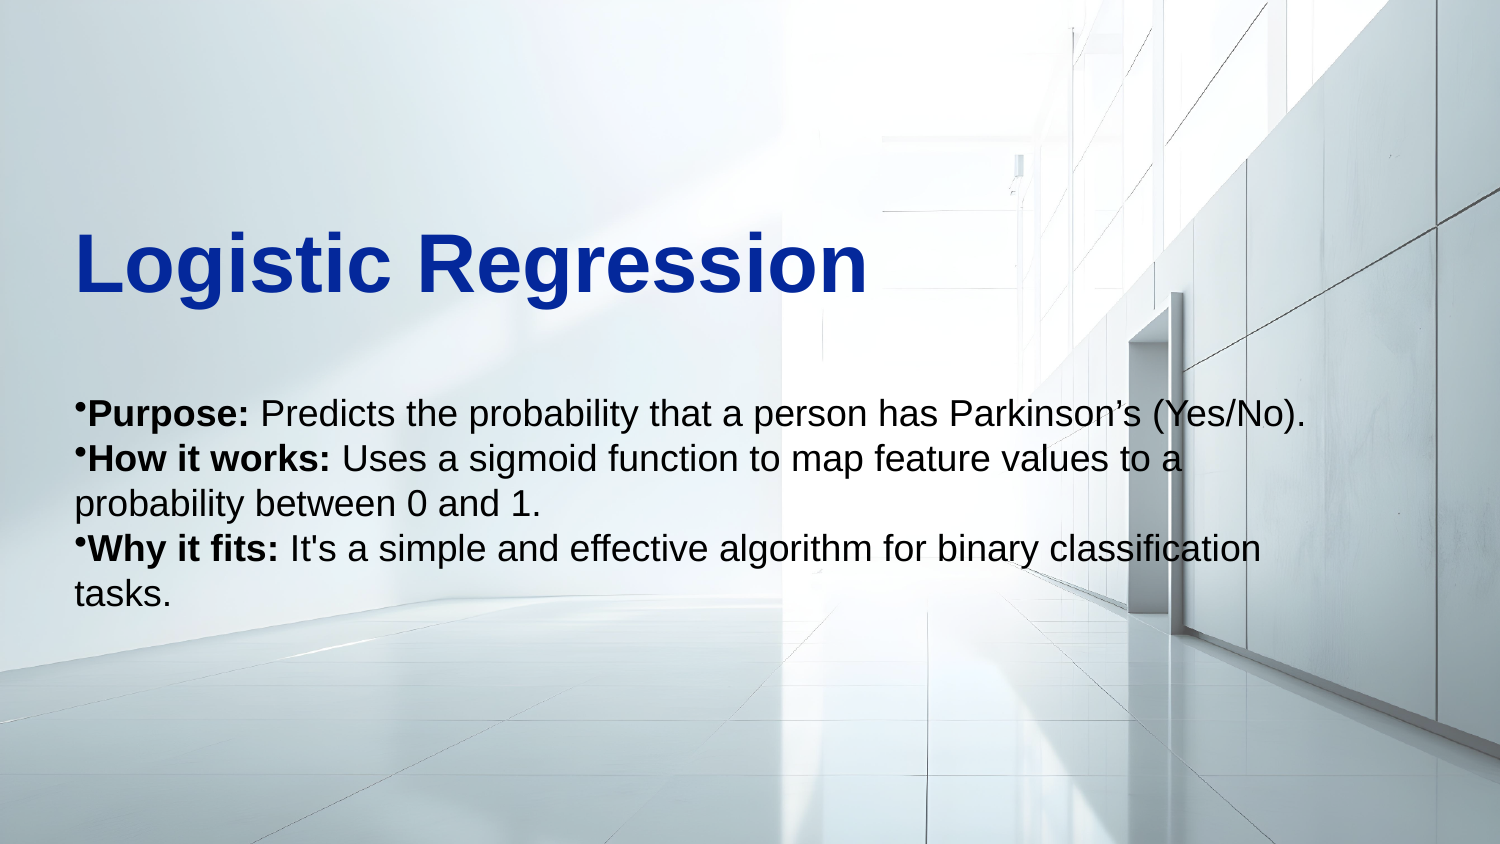

# Logistic Regression
Purpose: Predicts the probability that a person has Parkinson’s (Yes/No).
How it works: Uses a sigmoid function to map feature values to a probability between 0 and 1.
Why it fits: It's a simple and effective algorithm for binary classification tasks.